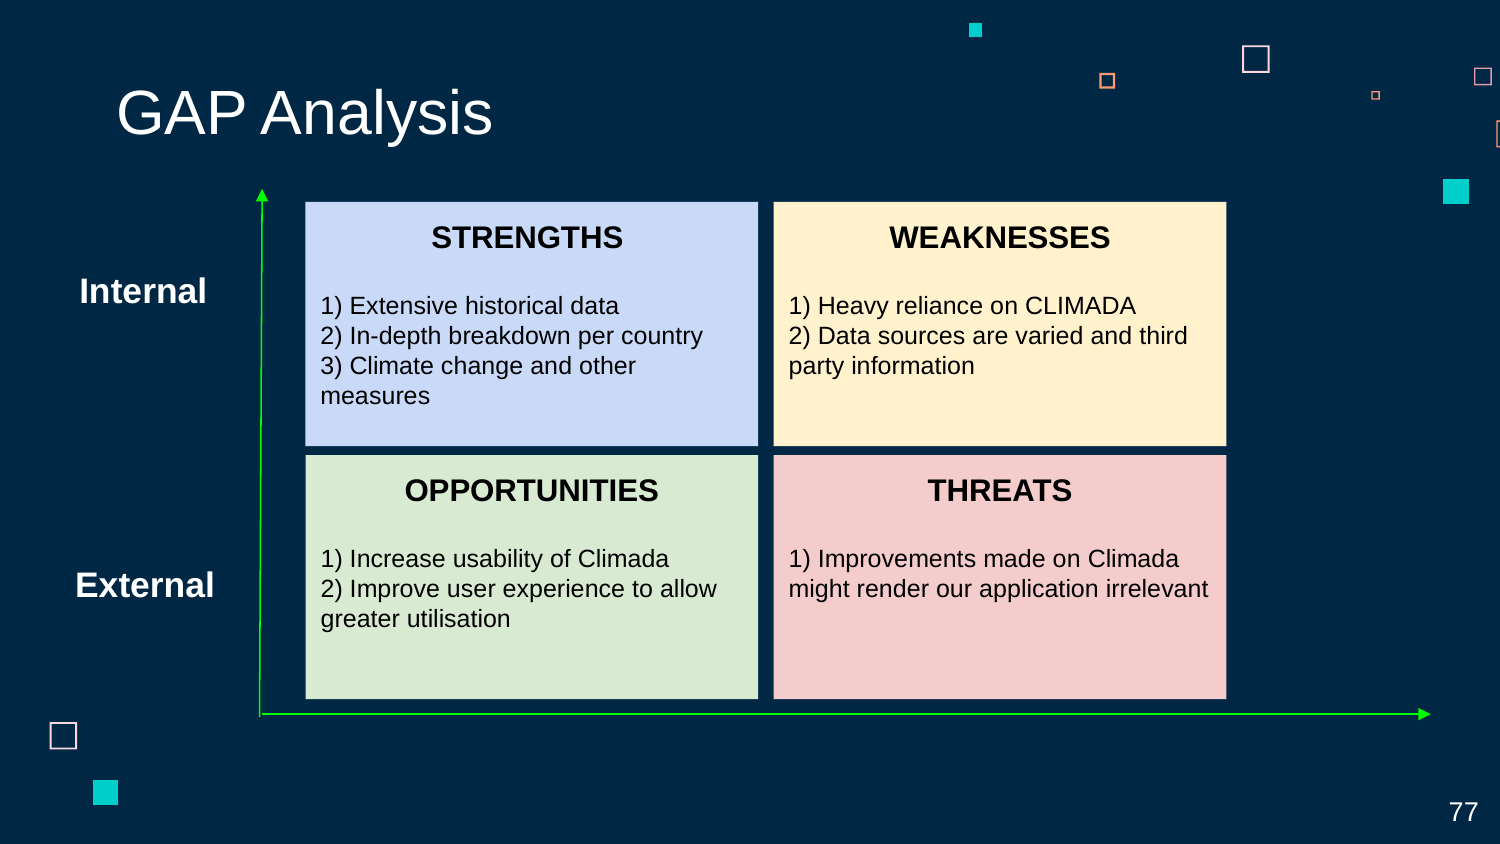

# GAP Analysis
WEAKNESSES

1) Heavy reliance on CLIMADA
2) Data sources are varied and third party information
STRENGTHS

1) Extensive historical data
2) In-depth breakdown per country
3) Climate change and other measures

Internal

OPPORTUNITIES

1) Increase usability of Climada
2) Improve user experience to allow greater utilisation
THREATS

1) Improvements made on Climada might render our application irrelevant
External

77